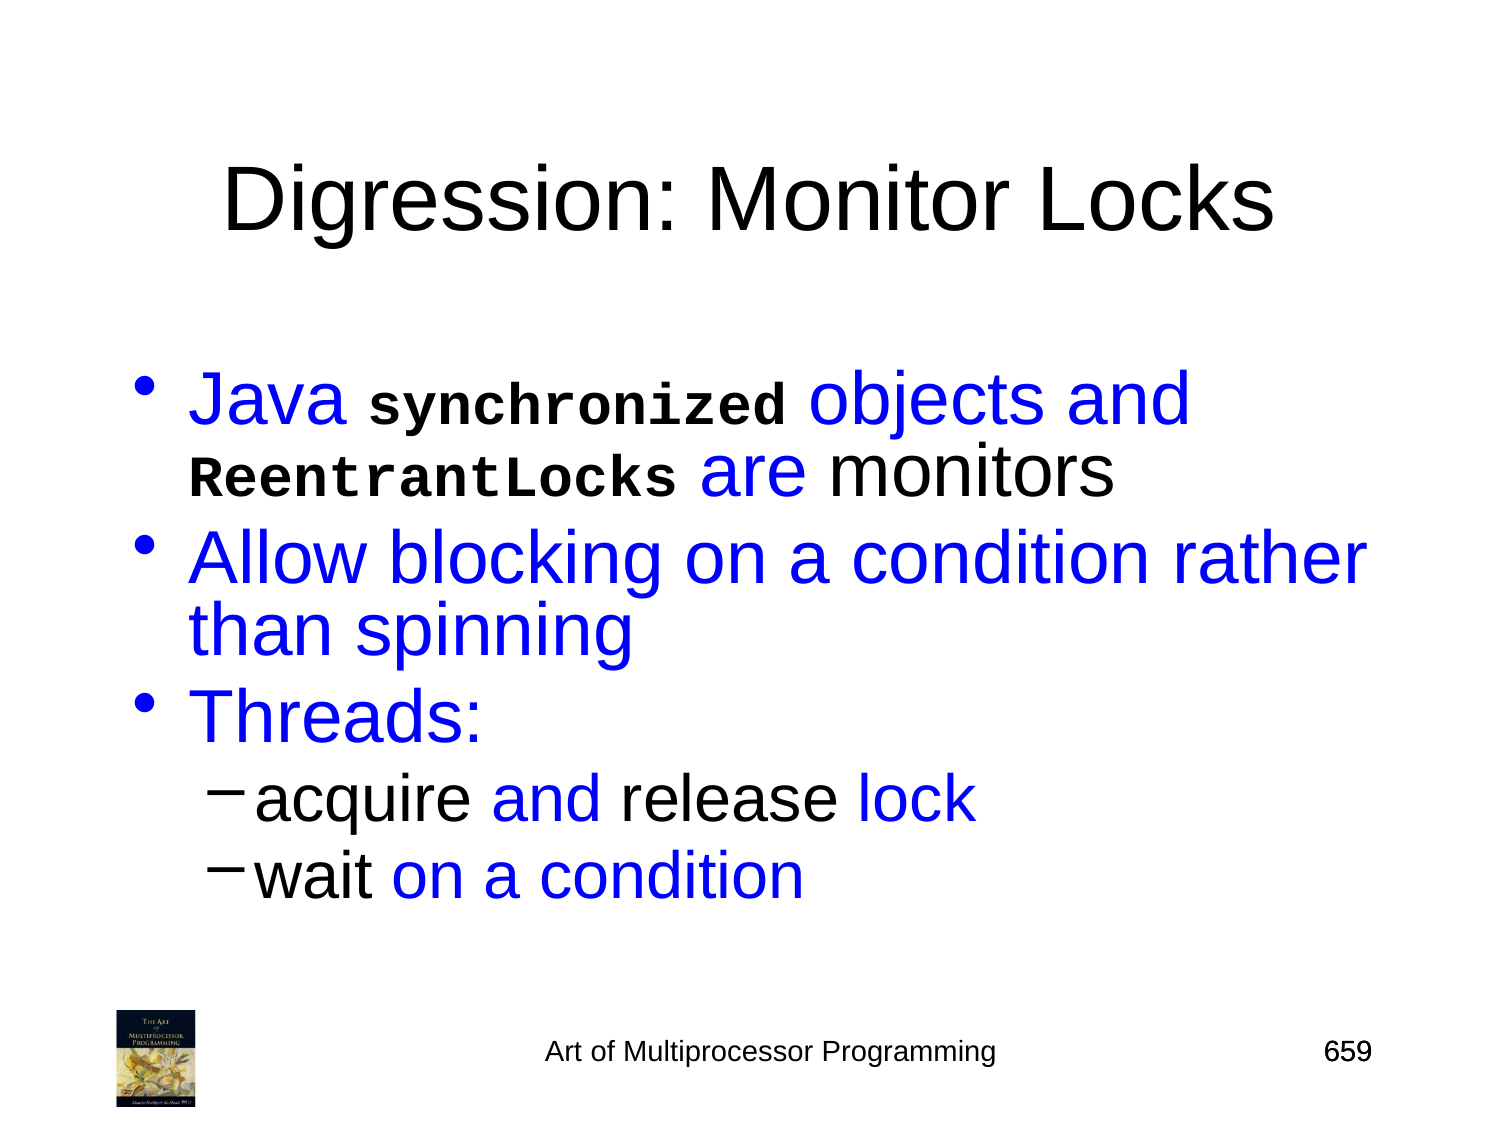

Digression: Monitor Locks
Java synchronized objects and ReentrantLocks are monitors
Allow blocking on a condition rather than spinning
Threads:
acquire and release lock
wait on a condition
Art of Multiprocessor Programming
659
659